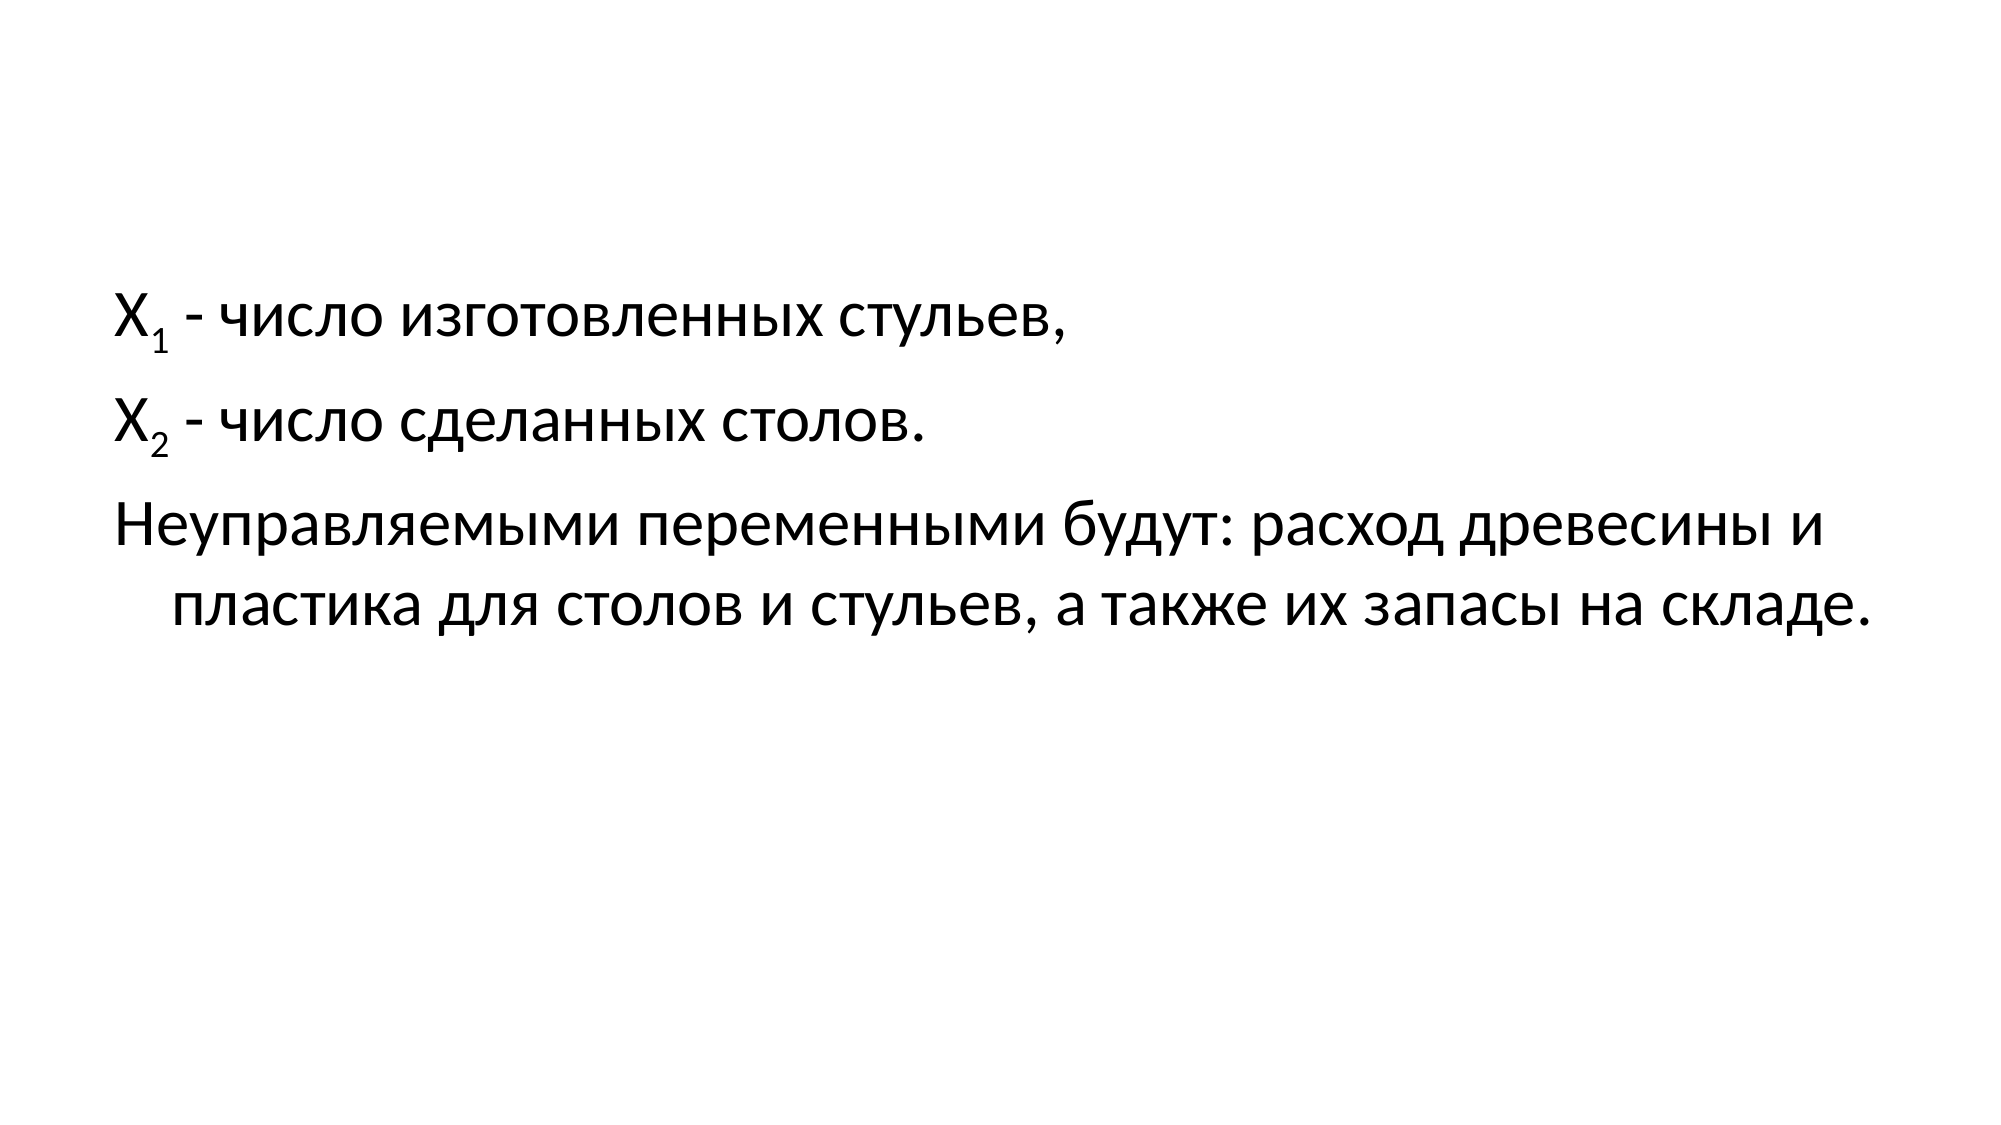

#
Х1 - число изготовленных стульев,
Х2 - число сделанных столов.
Неуправляемыми переменными будут: расход древесины и пластика для столов и стульев, а также их запасы на складе.